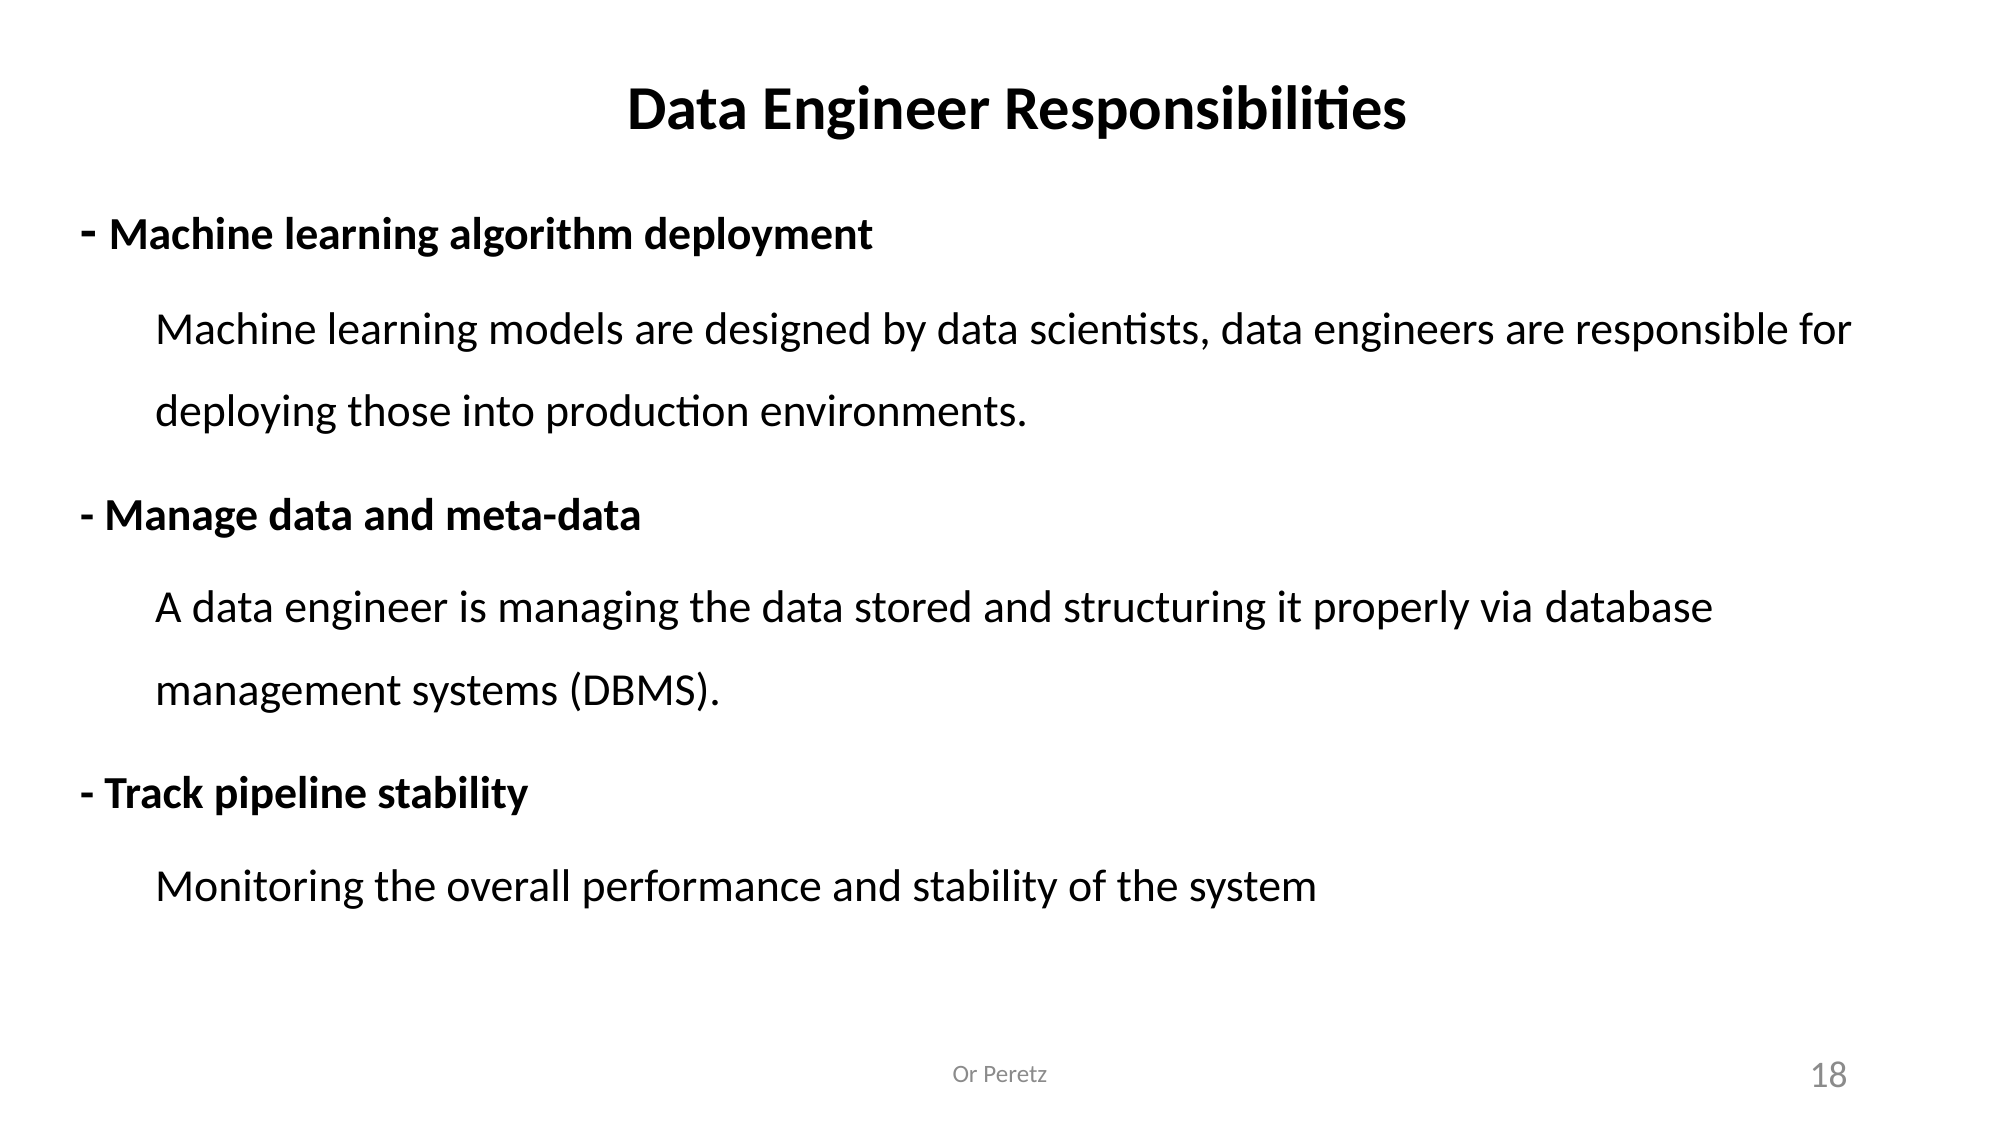

Data Engineer Responsibilities
- Machine learning algorithm deployment
Machine learning models are designed by data scientists, data engineers are responsible for deploying those into production environments.
- Manage data and meta-data
A data engineer is managing the data stored and structuring it properly via database management systems (DBMS).
- Track pipeline stability
Monitoring the overall performance and stability of the system
Or Peretz
18